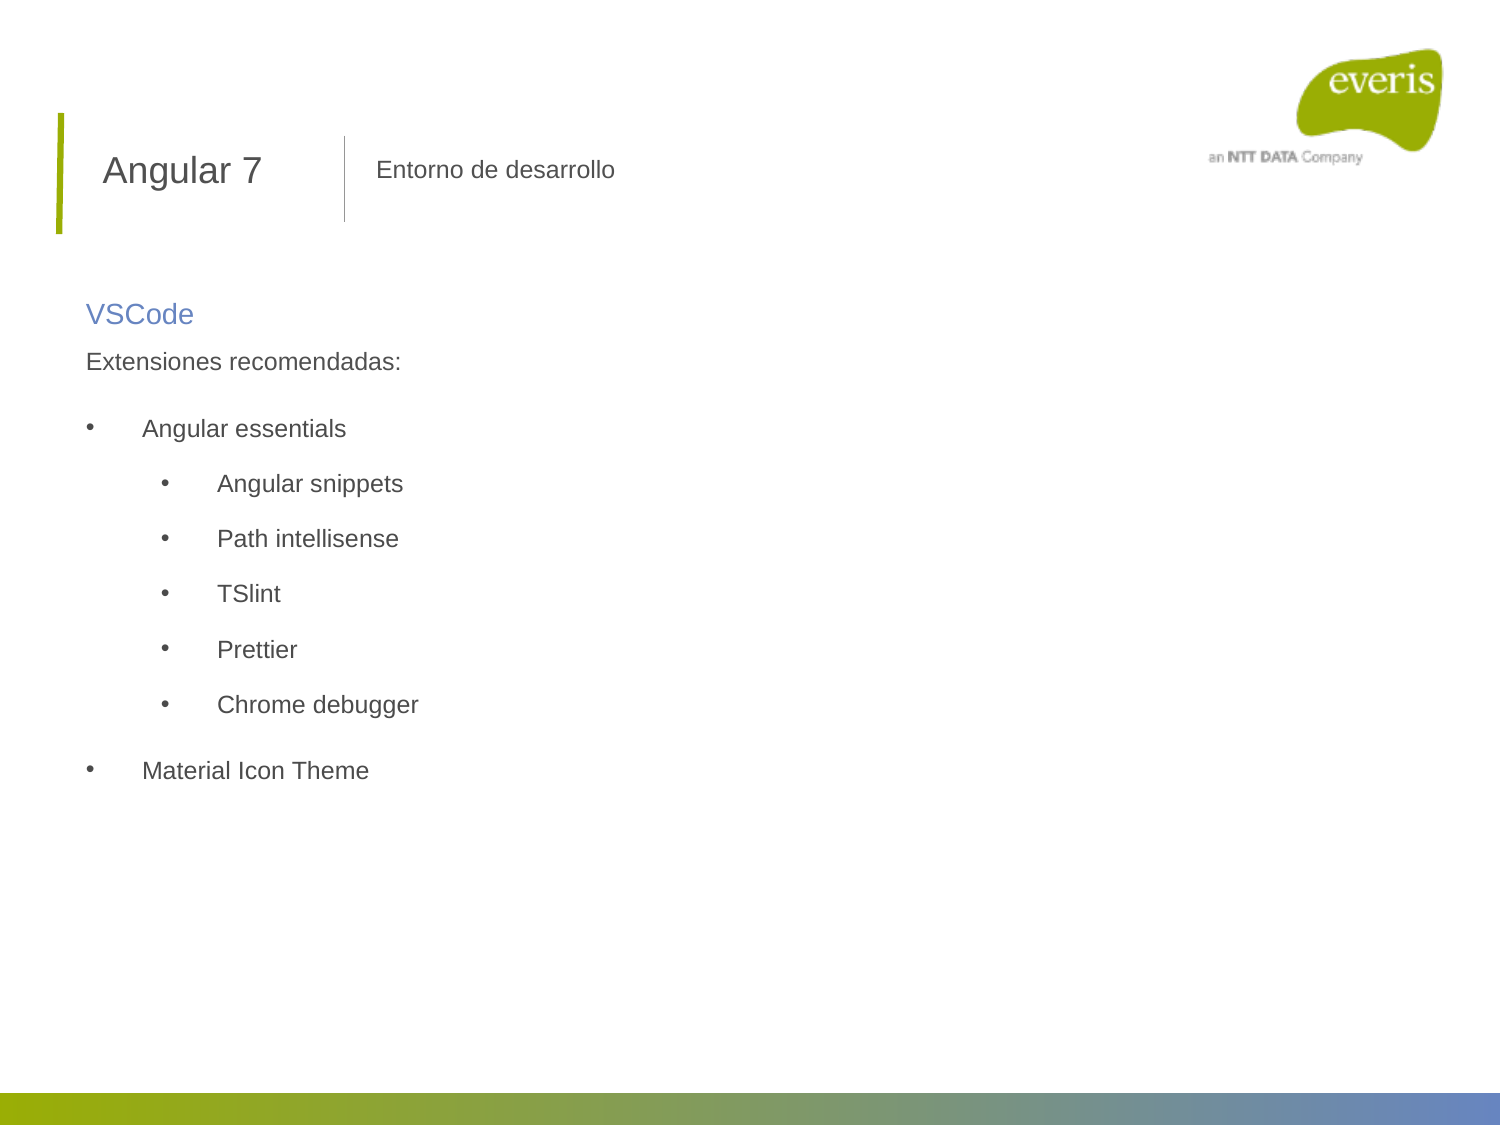

Angular 7
Entorno de desarrollo
VSCode
Extensiones recomendadas:
Angular essentials
Angular snippets
Path intellisense
TSlint
Prettier
Chrome debugger
Material Icon Theme